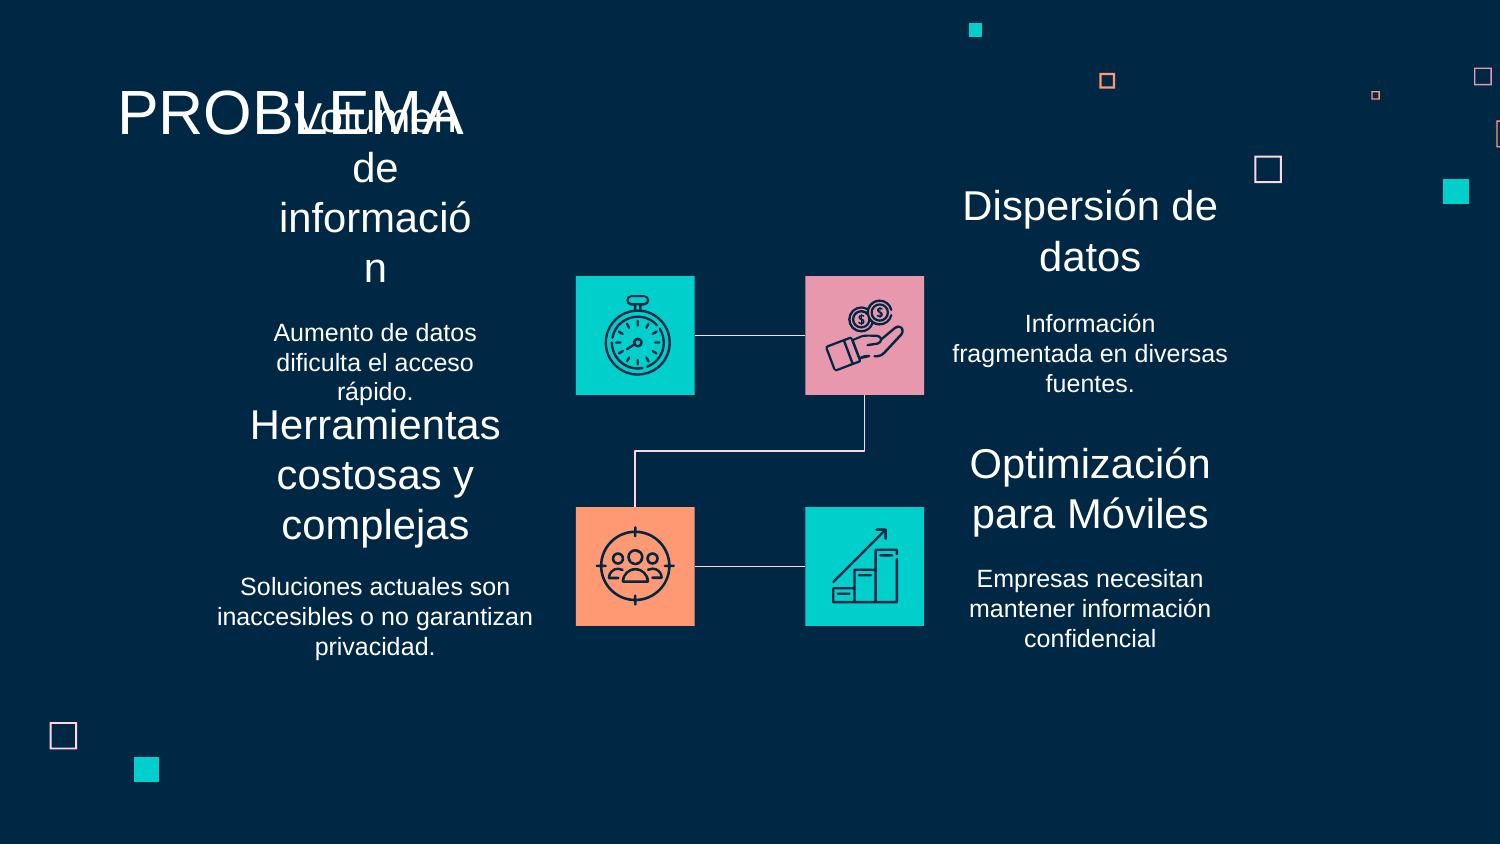

PROBLEMA
Volumen de información
Dispersión de datos

Información fragmentada en diversas fuentes.

Aumento de datos dificulta el acceso rápido.

Optimización para Móviles
Herramientas costosas y complejas

Empresas necesitan mantener información confidencial
Soluciones actuales son inaccesibles o no garantizan privacidad.